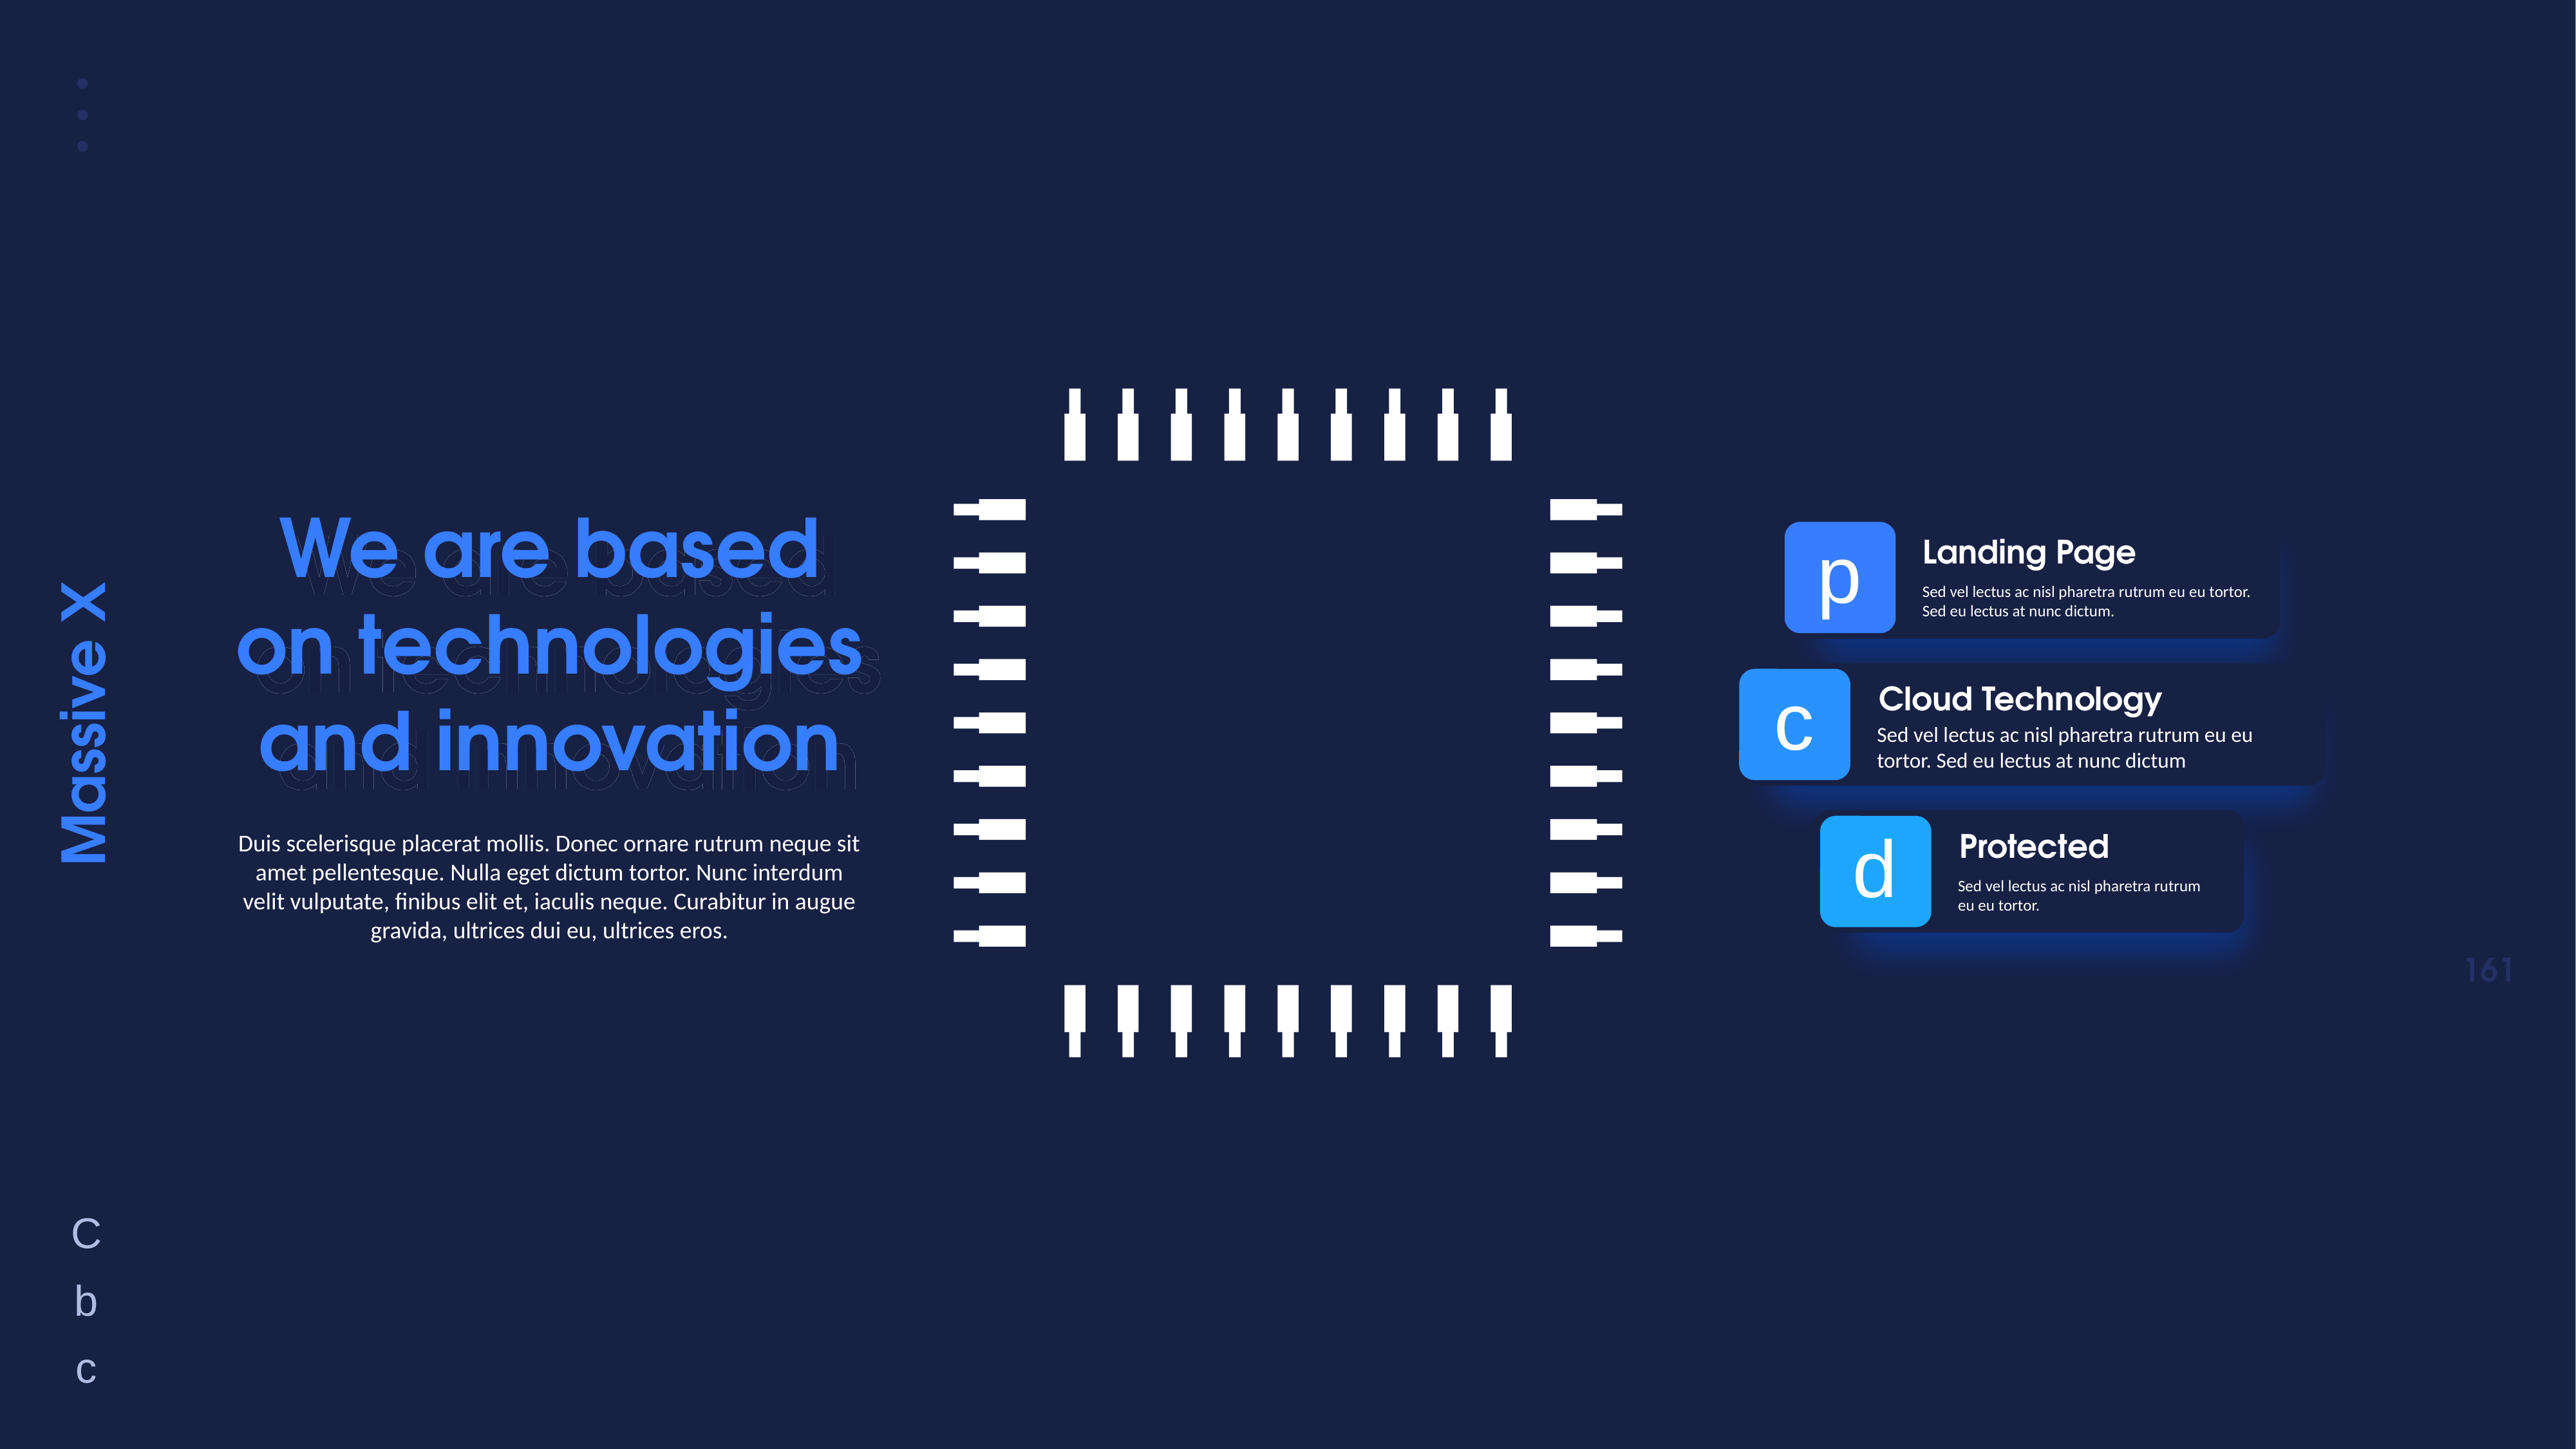

We are based on technologies and innovation

p

Landing Page
Sed vel lectus ac nisl pharetra rutrum eu eu tortor. Sed eu lectus at nunc dictum.

c

Cloud Technology
Sed vel lectus ac nisl pharetra rutrum eu eu tortor. Sed eu lectus at nunc dictum

d

Protected
Sed vel lectus ac nisl pharetra rutrum eu eu tortor.
Duis scelerisque placerat mollis. Donec ornare rutrum neque sit amet pellentesque. Nulla eget dictum tortor. Nunc interdum velit vulputate, finibus elit et, iaculis neque. Curabitur in augue gravida, ultrices dui eu, ultrices eros.